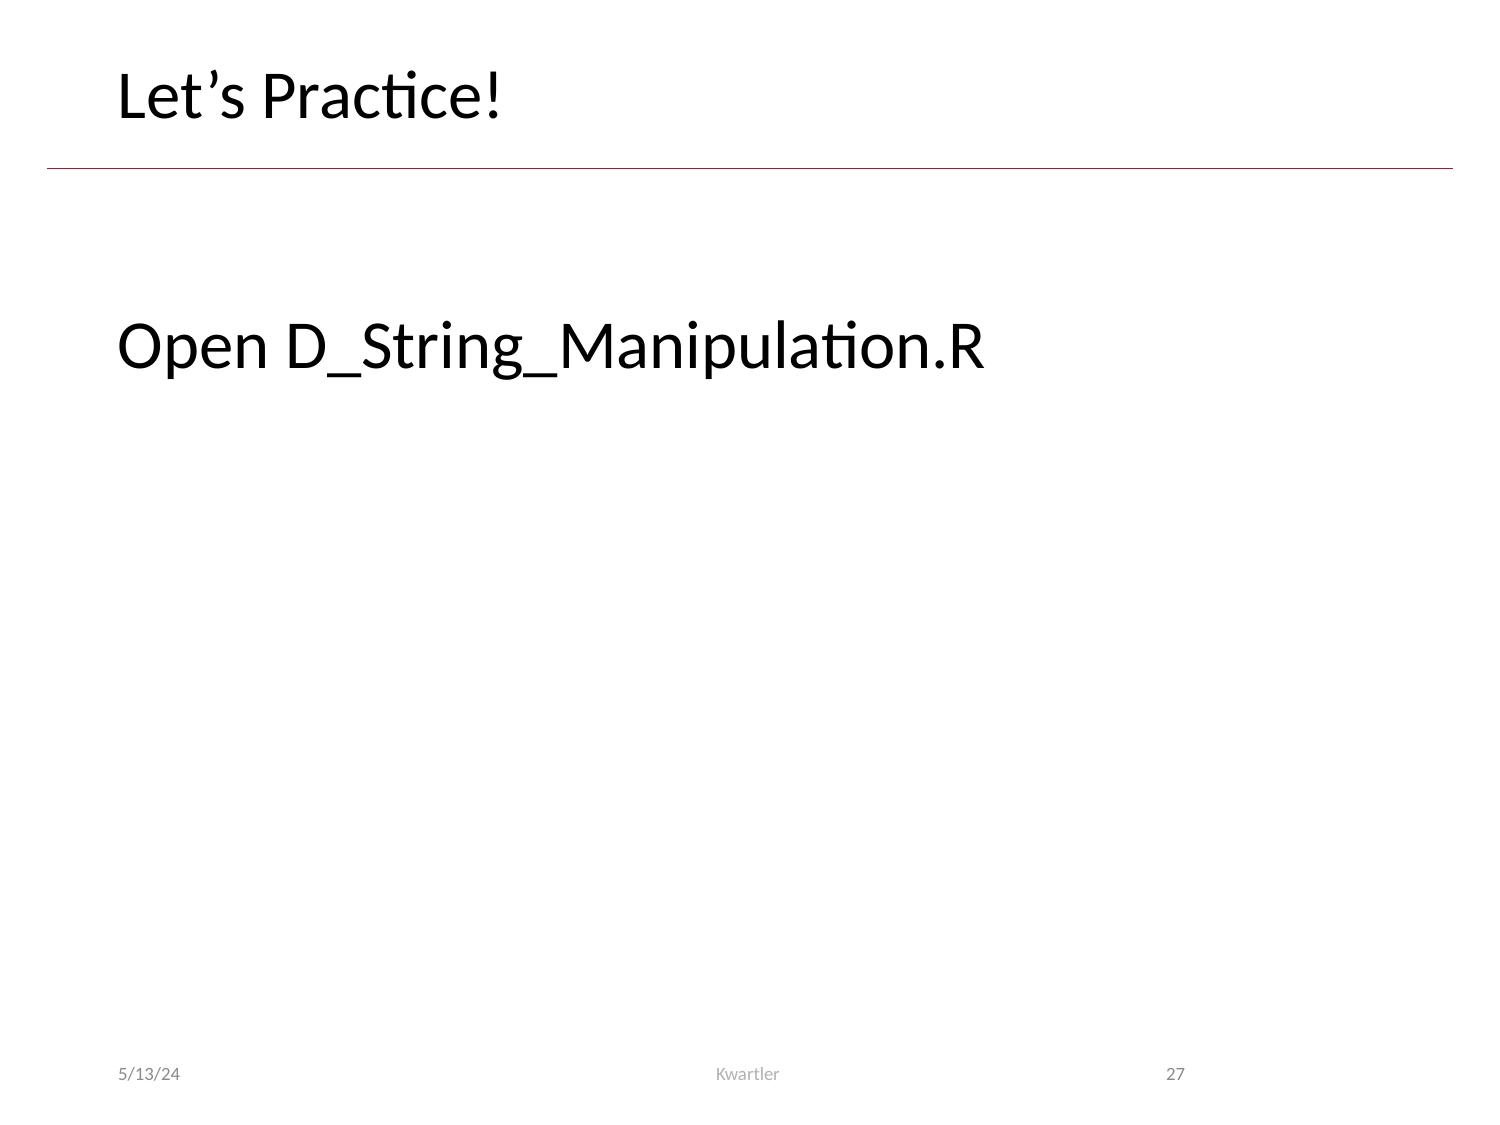

# Let’s Practice!
Open D_String_Manipulation.R
5/13/24
Kwartler
27